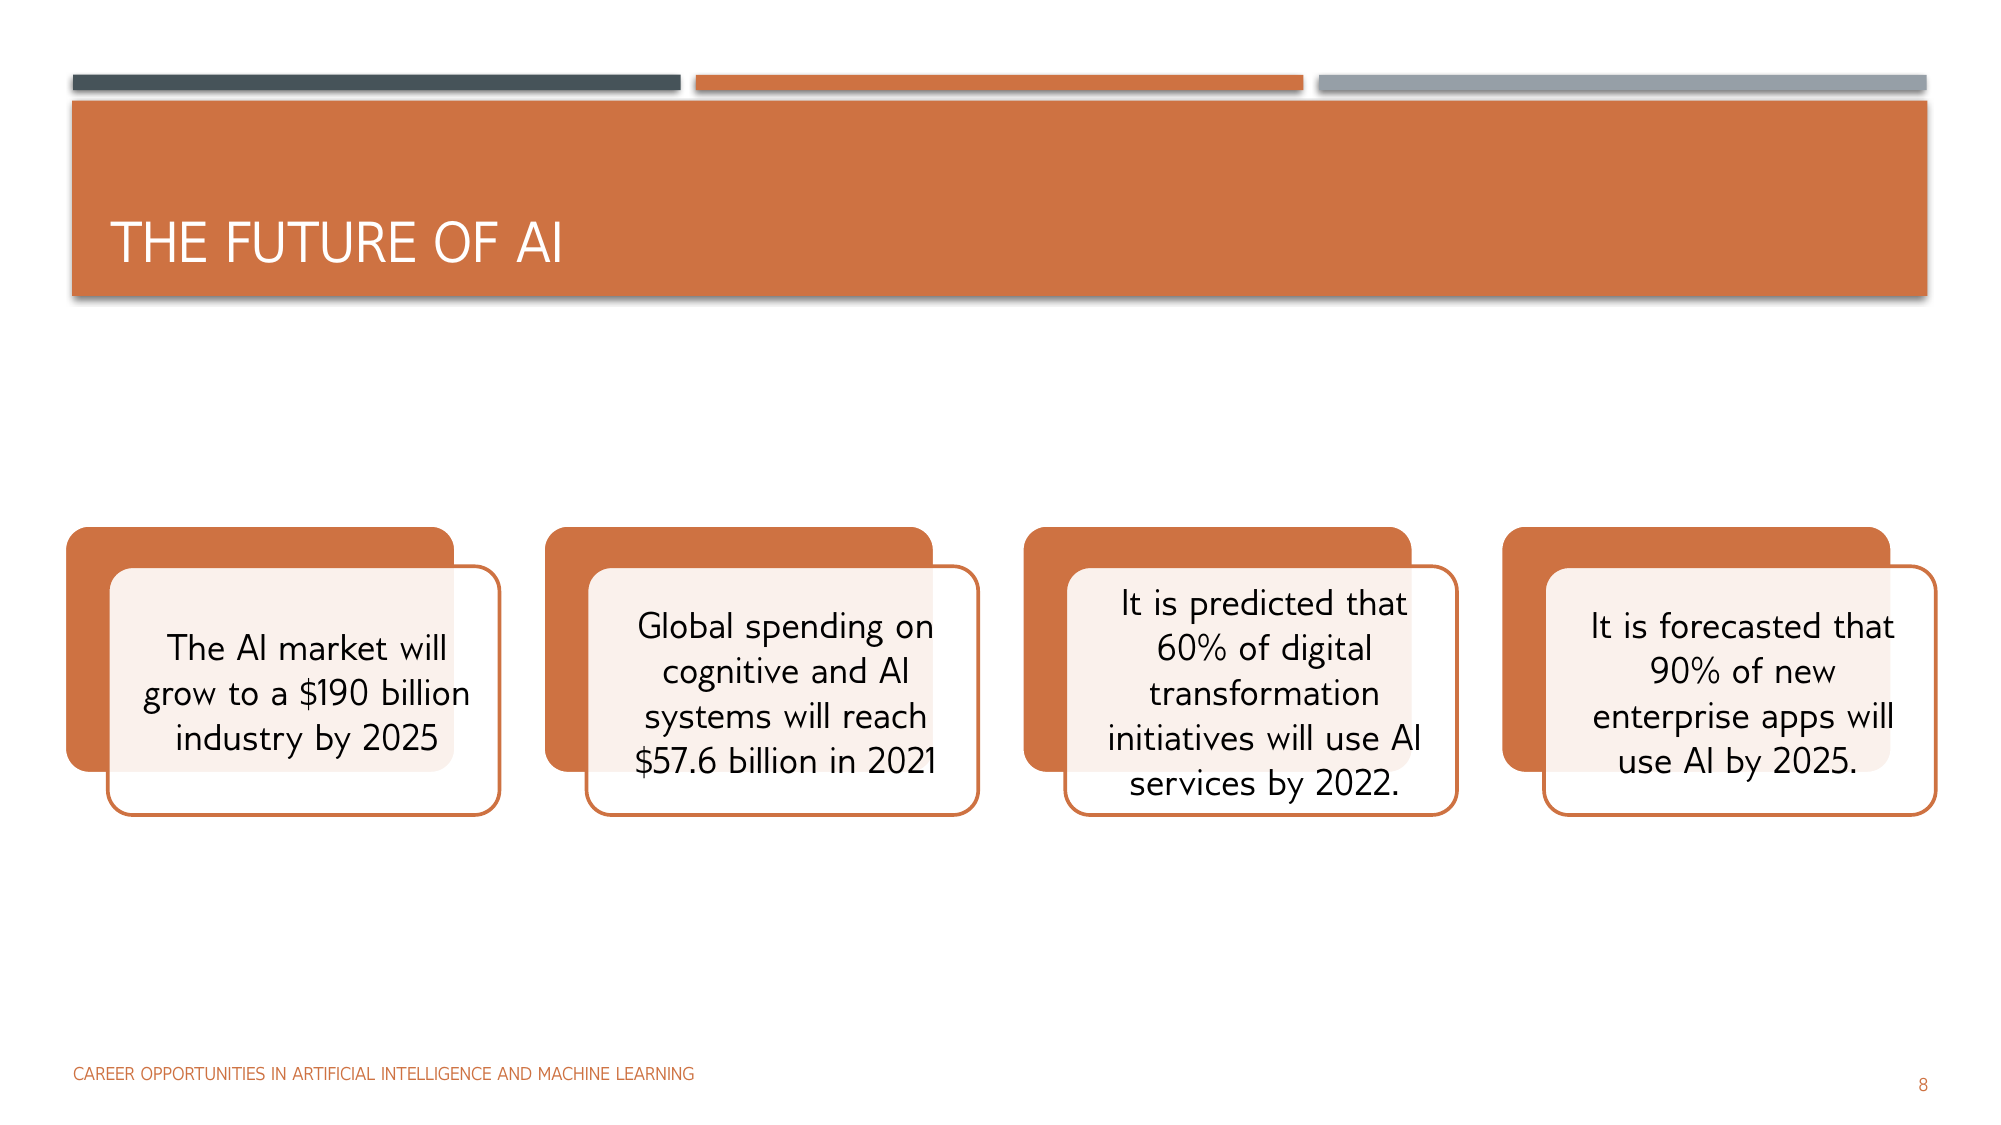

# The Future Of Ai
The AI market will grow to a $190 billion industry by 2025
Global spending on cognitive and AI systems will reach $57.6 billion in 2021
It is predicted that 60% of digital transformation initiatives will use AI services by 2022.
It is forecasted that 90% of new enterprise apps will use AI by 2025.
CAREER OPPORTUNITIES IN ARTIFICIAL INTELLIGENCE AND MACHINE LEARNING

8